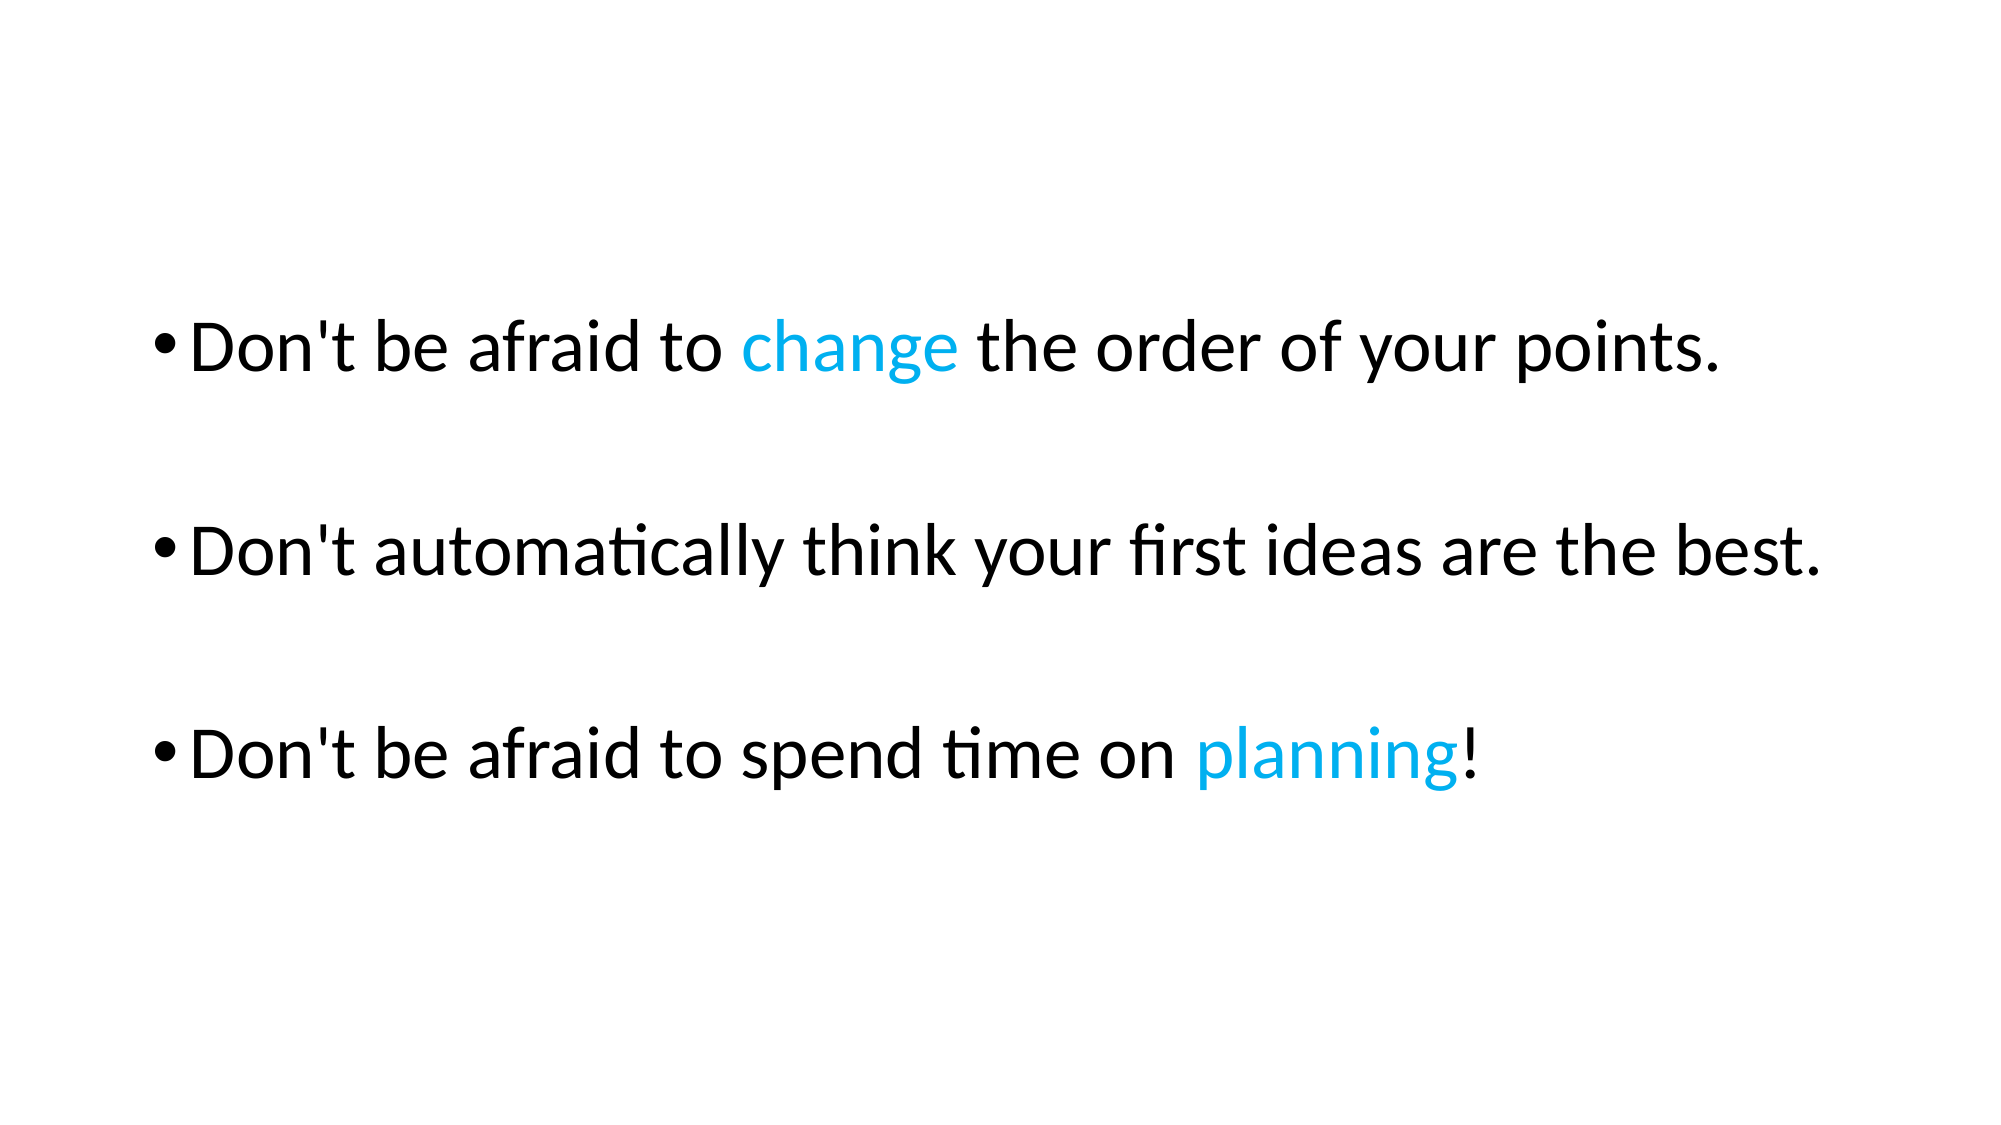

#
Don't be afraid to change the order of your points.

Don't automatically think your first ideas are the best.

Don't be afraid to spend time on planning!